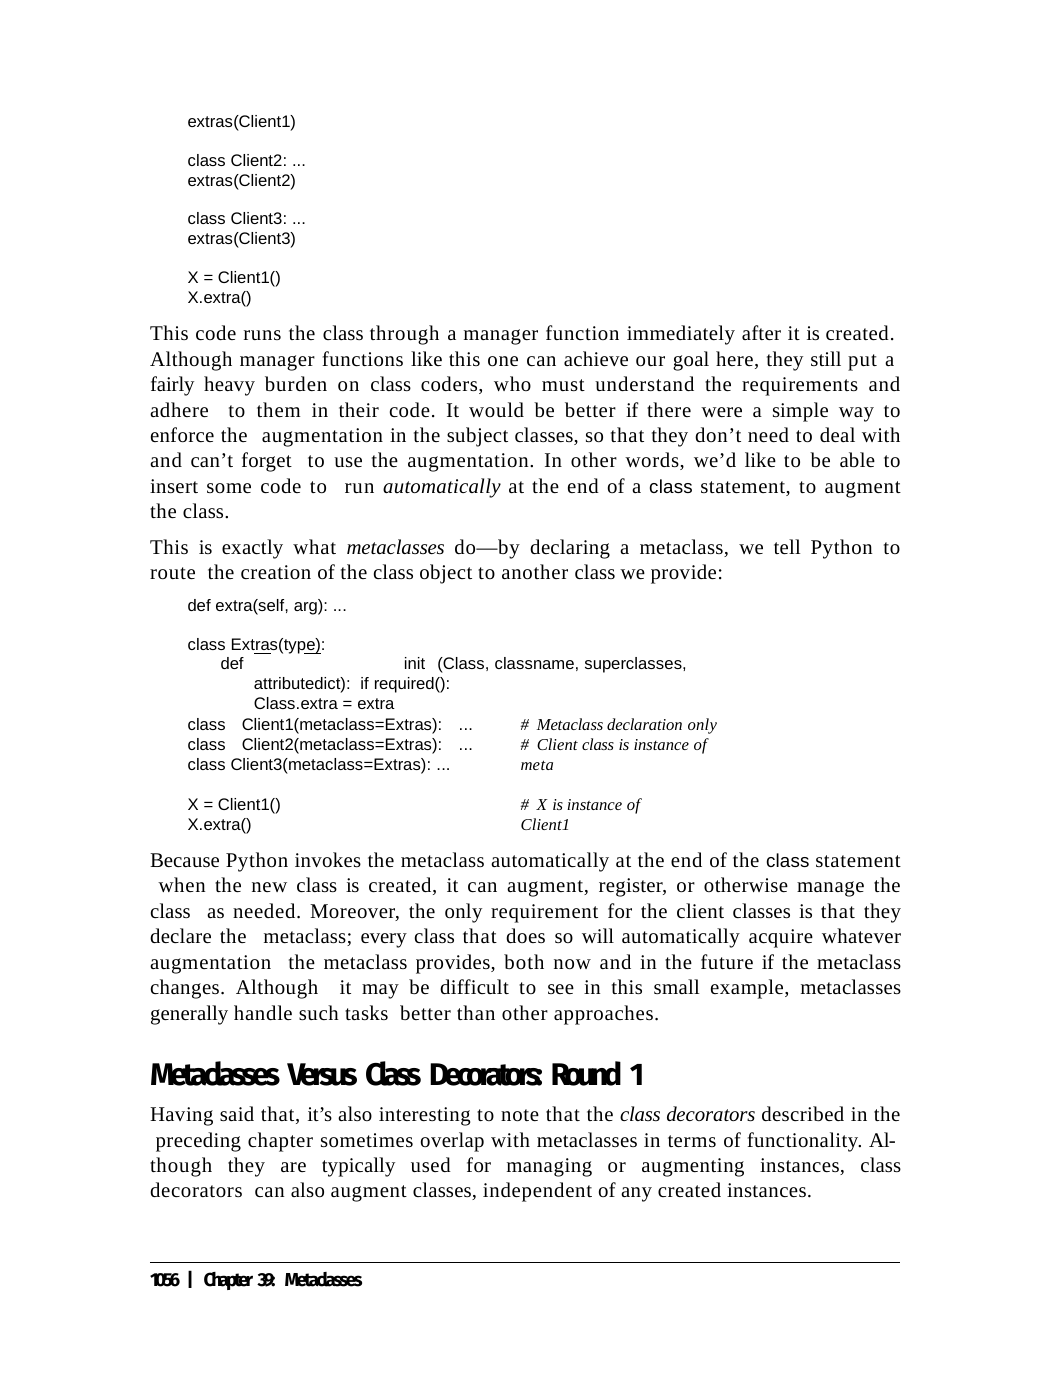

extras(Client1)

class Client2: ...  extras(Client2)

class Client3: ...  extras(Client3)

X = Client1()  X.extra()
This code runs the class through a manager function immediately after it is created.  Although manager functions like this one can achieve our goal here, they still put a  fairly heavy burden on class coders, who must understand the requirements and adhere  to them in their code. It would be better if there were a simple way to enforce the  augmentation in the subject classes, so that they don’t need to deal with and can’t forget  to use the augmentation. In other words, we’d like to be able to insert some code to  run automatically at the end of a class statement, to augment the class.
This is exactly what metaclasses do—by declaring a metaclass, we tell Python to route  the creation of the class object to another class we provide:
def extra(self, arg): ...

class Extras(type):
def		init (Class, classname, superclasses, attributedict):  if required():
Class.extra = extra

class Client1(metaclass=Extras): ...  class Client2(metaclass=Extras): ...  class Client3(metaclass=Extras): ...
# Metaclass declaration only
# Client class is instance of meta
X = Client1()  X.extra()
# X is instance of Client1
Because Python invokes the metaclass automatically at the end of the class statement  when the new class is created, it can augment, register, or otherwise manage the class  as needed. Moreover, the only requirement for the client classes is that they declare the  metaclass; every class that does so will automatically acquire whatever augmentation  the metaclass provides, both now and in the future if the metaclass changes. Although  it may be difficult to see in this small example, metaclasses generally handle such tasks  better than other approaches.

Metaclasses Versus Class Decorators: Round 1
Having said that, it’s also interesting to note that the class decorators described in the  preceding chapter sometimes overlap with metaclasses in terms of functionality. Al-  though they are typically used for managing or augmenting instances, class decorators  can also augment classes, independent of any created instances.

1056  |  Chapter 39:  Metaclasses